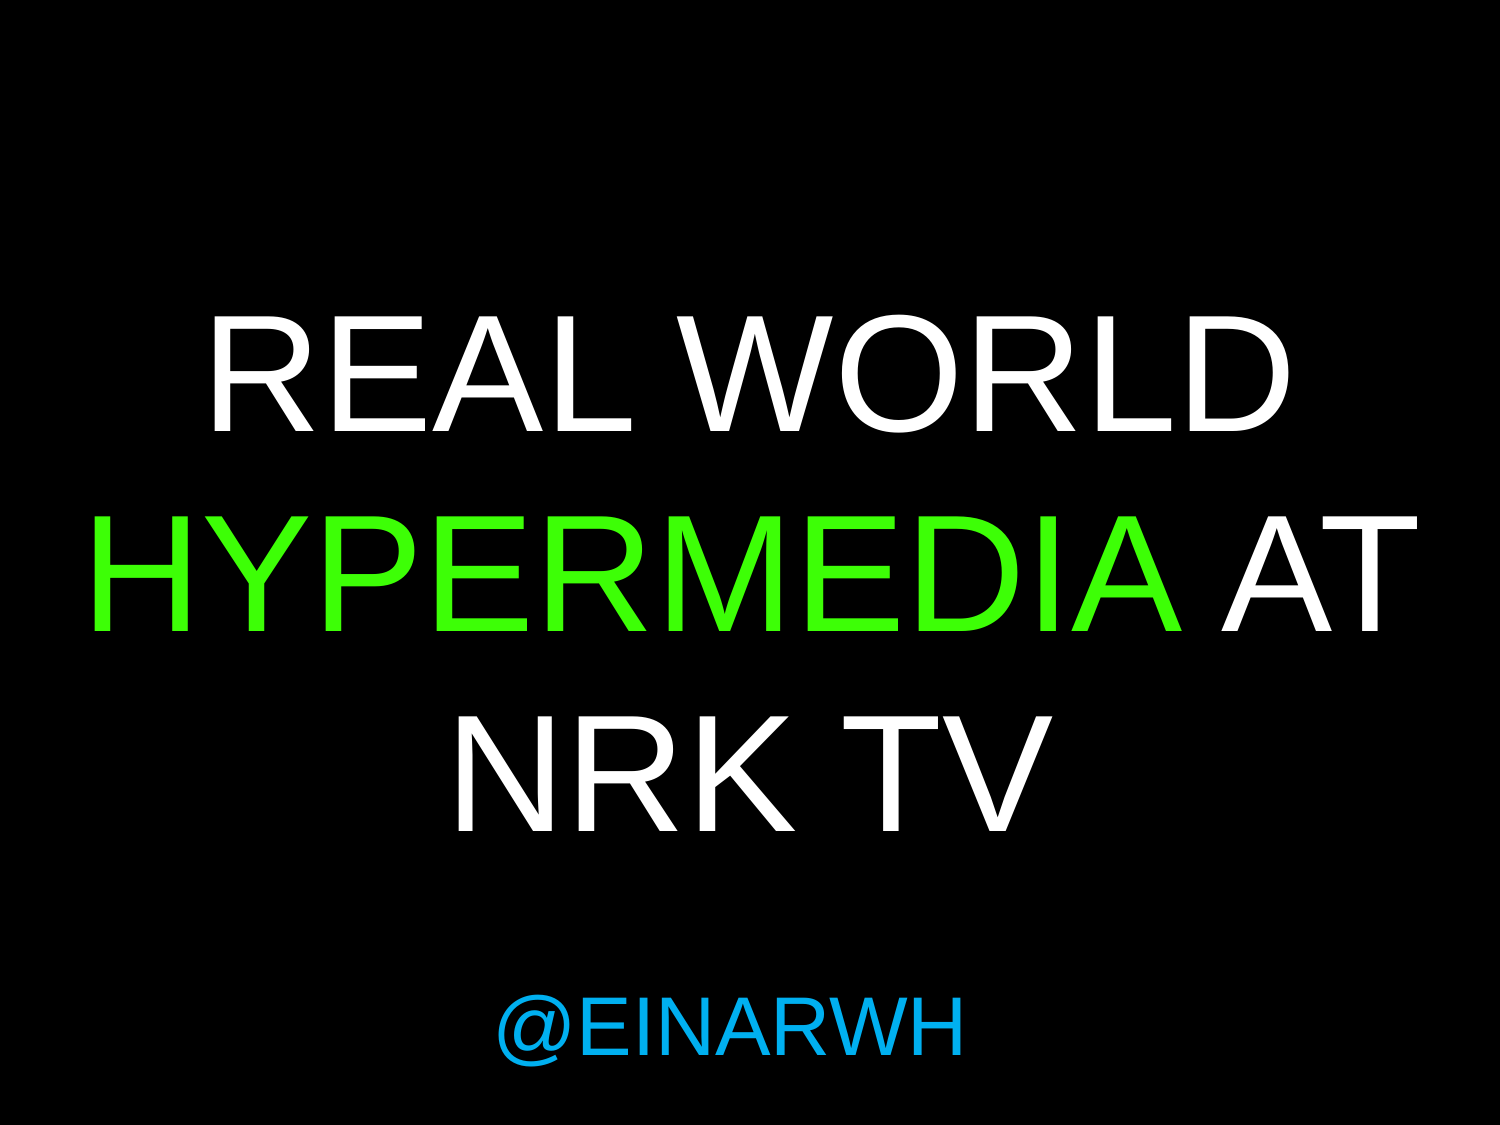

REAL WORLD HYPERMEDIA AT NRK TV
@EINARWH